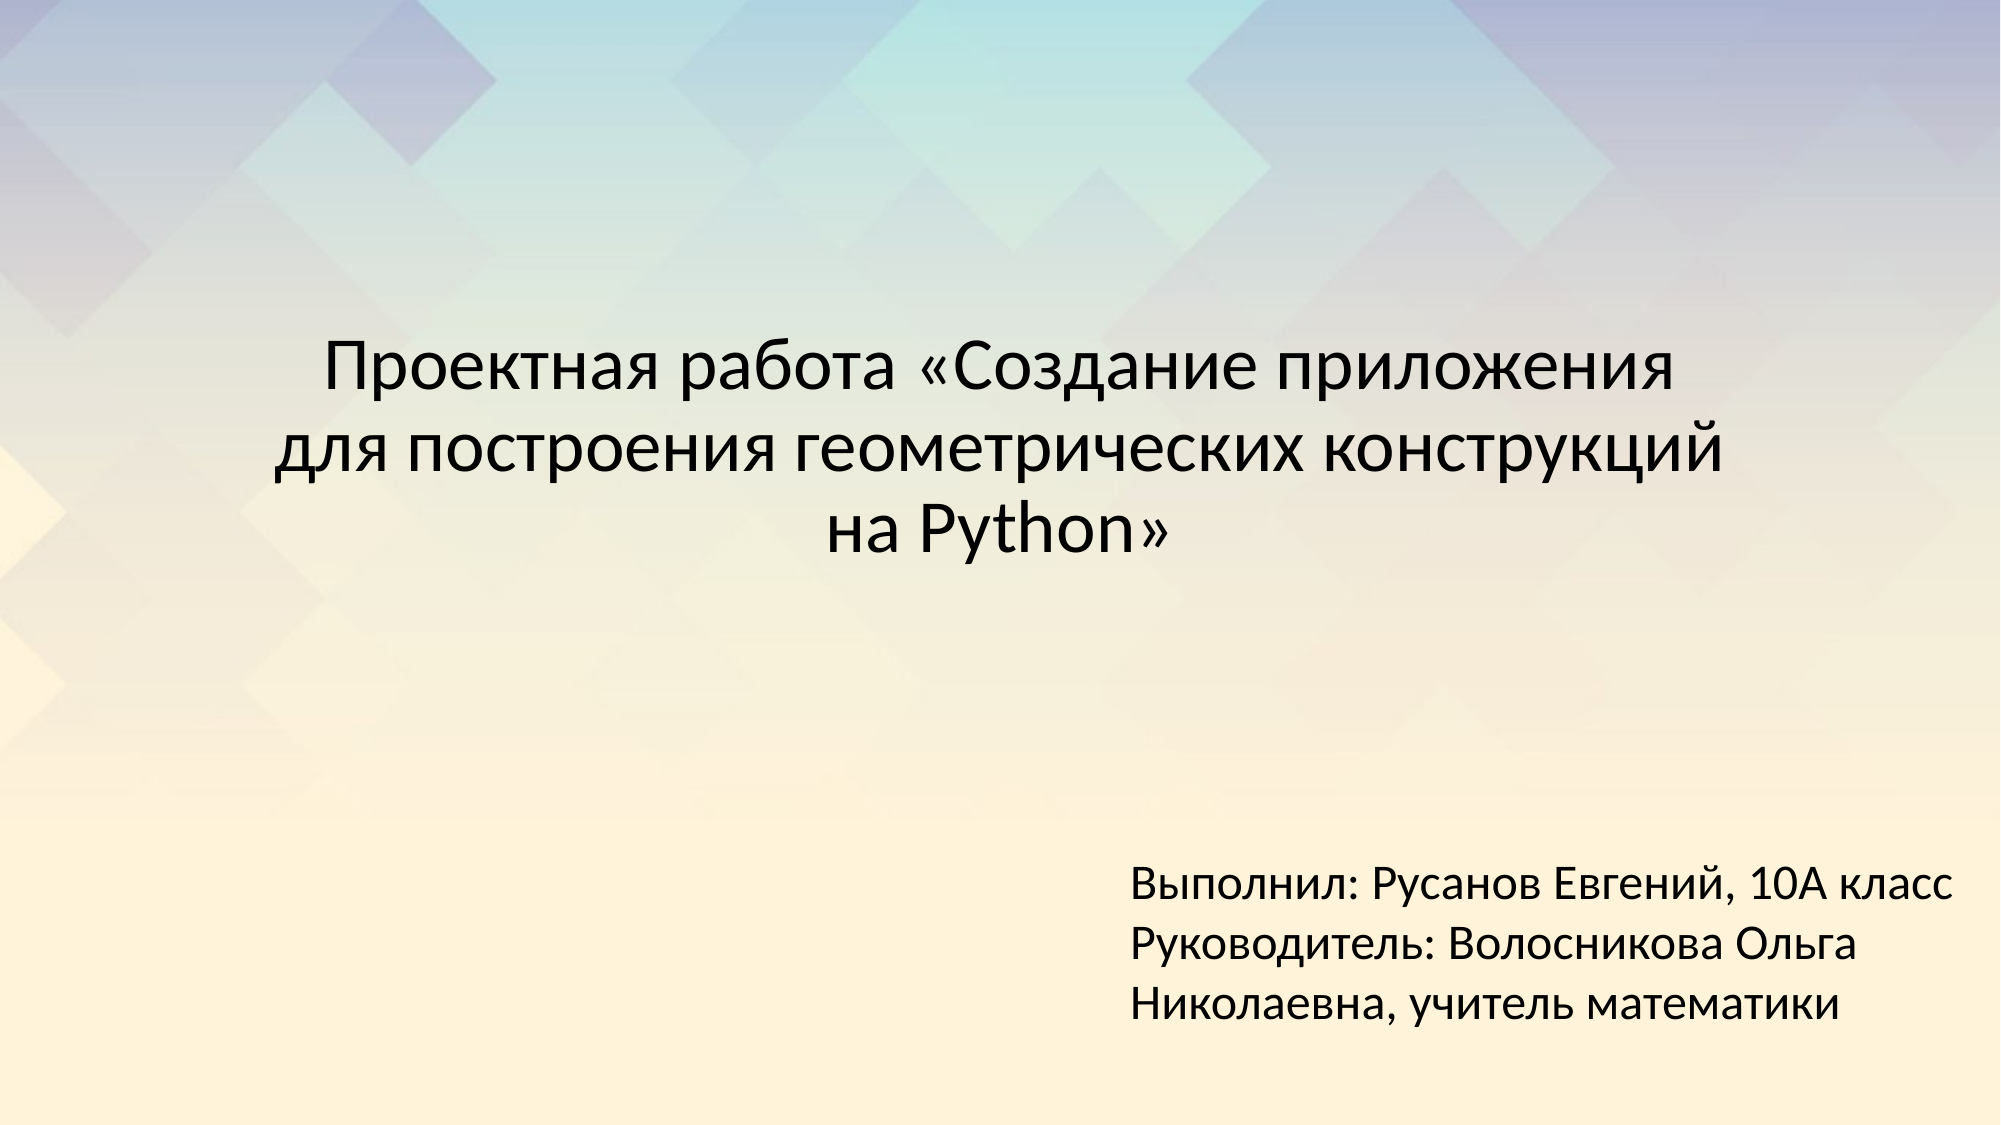

# Проектная работа «Создание приложения для построения геометрических конструкций на Python»
Выполнил: Русанов Евгений, 10А класс
Руководитель: Волосникова Ольга Николаевна, учитель математики